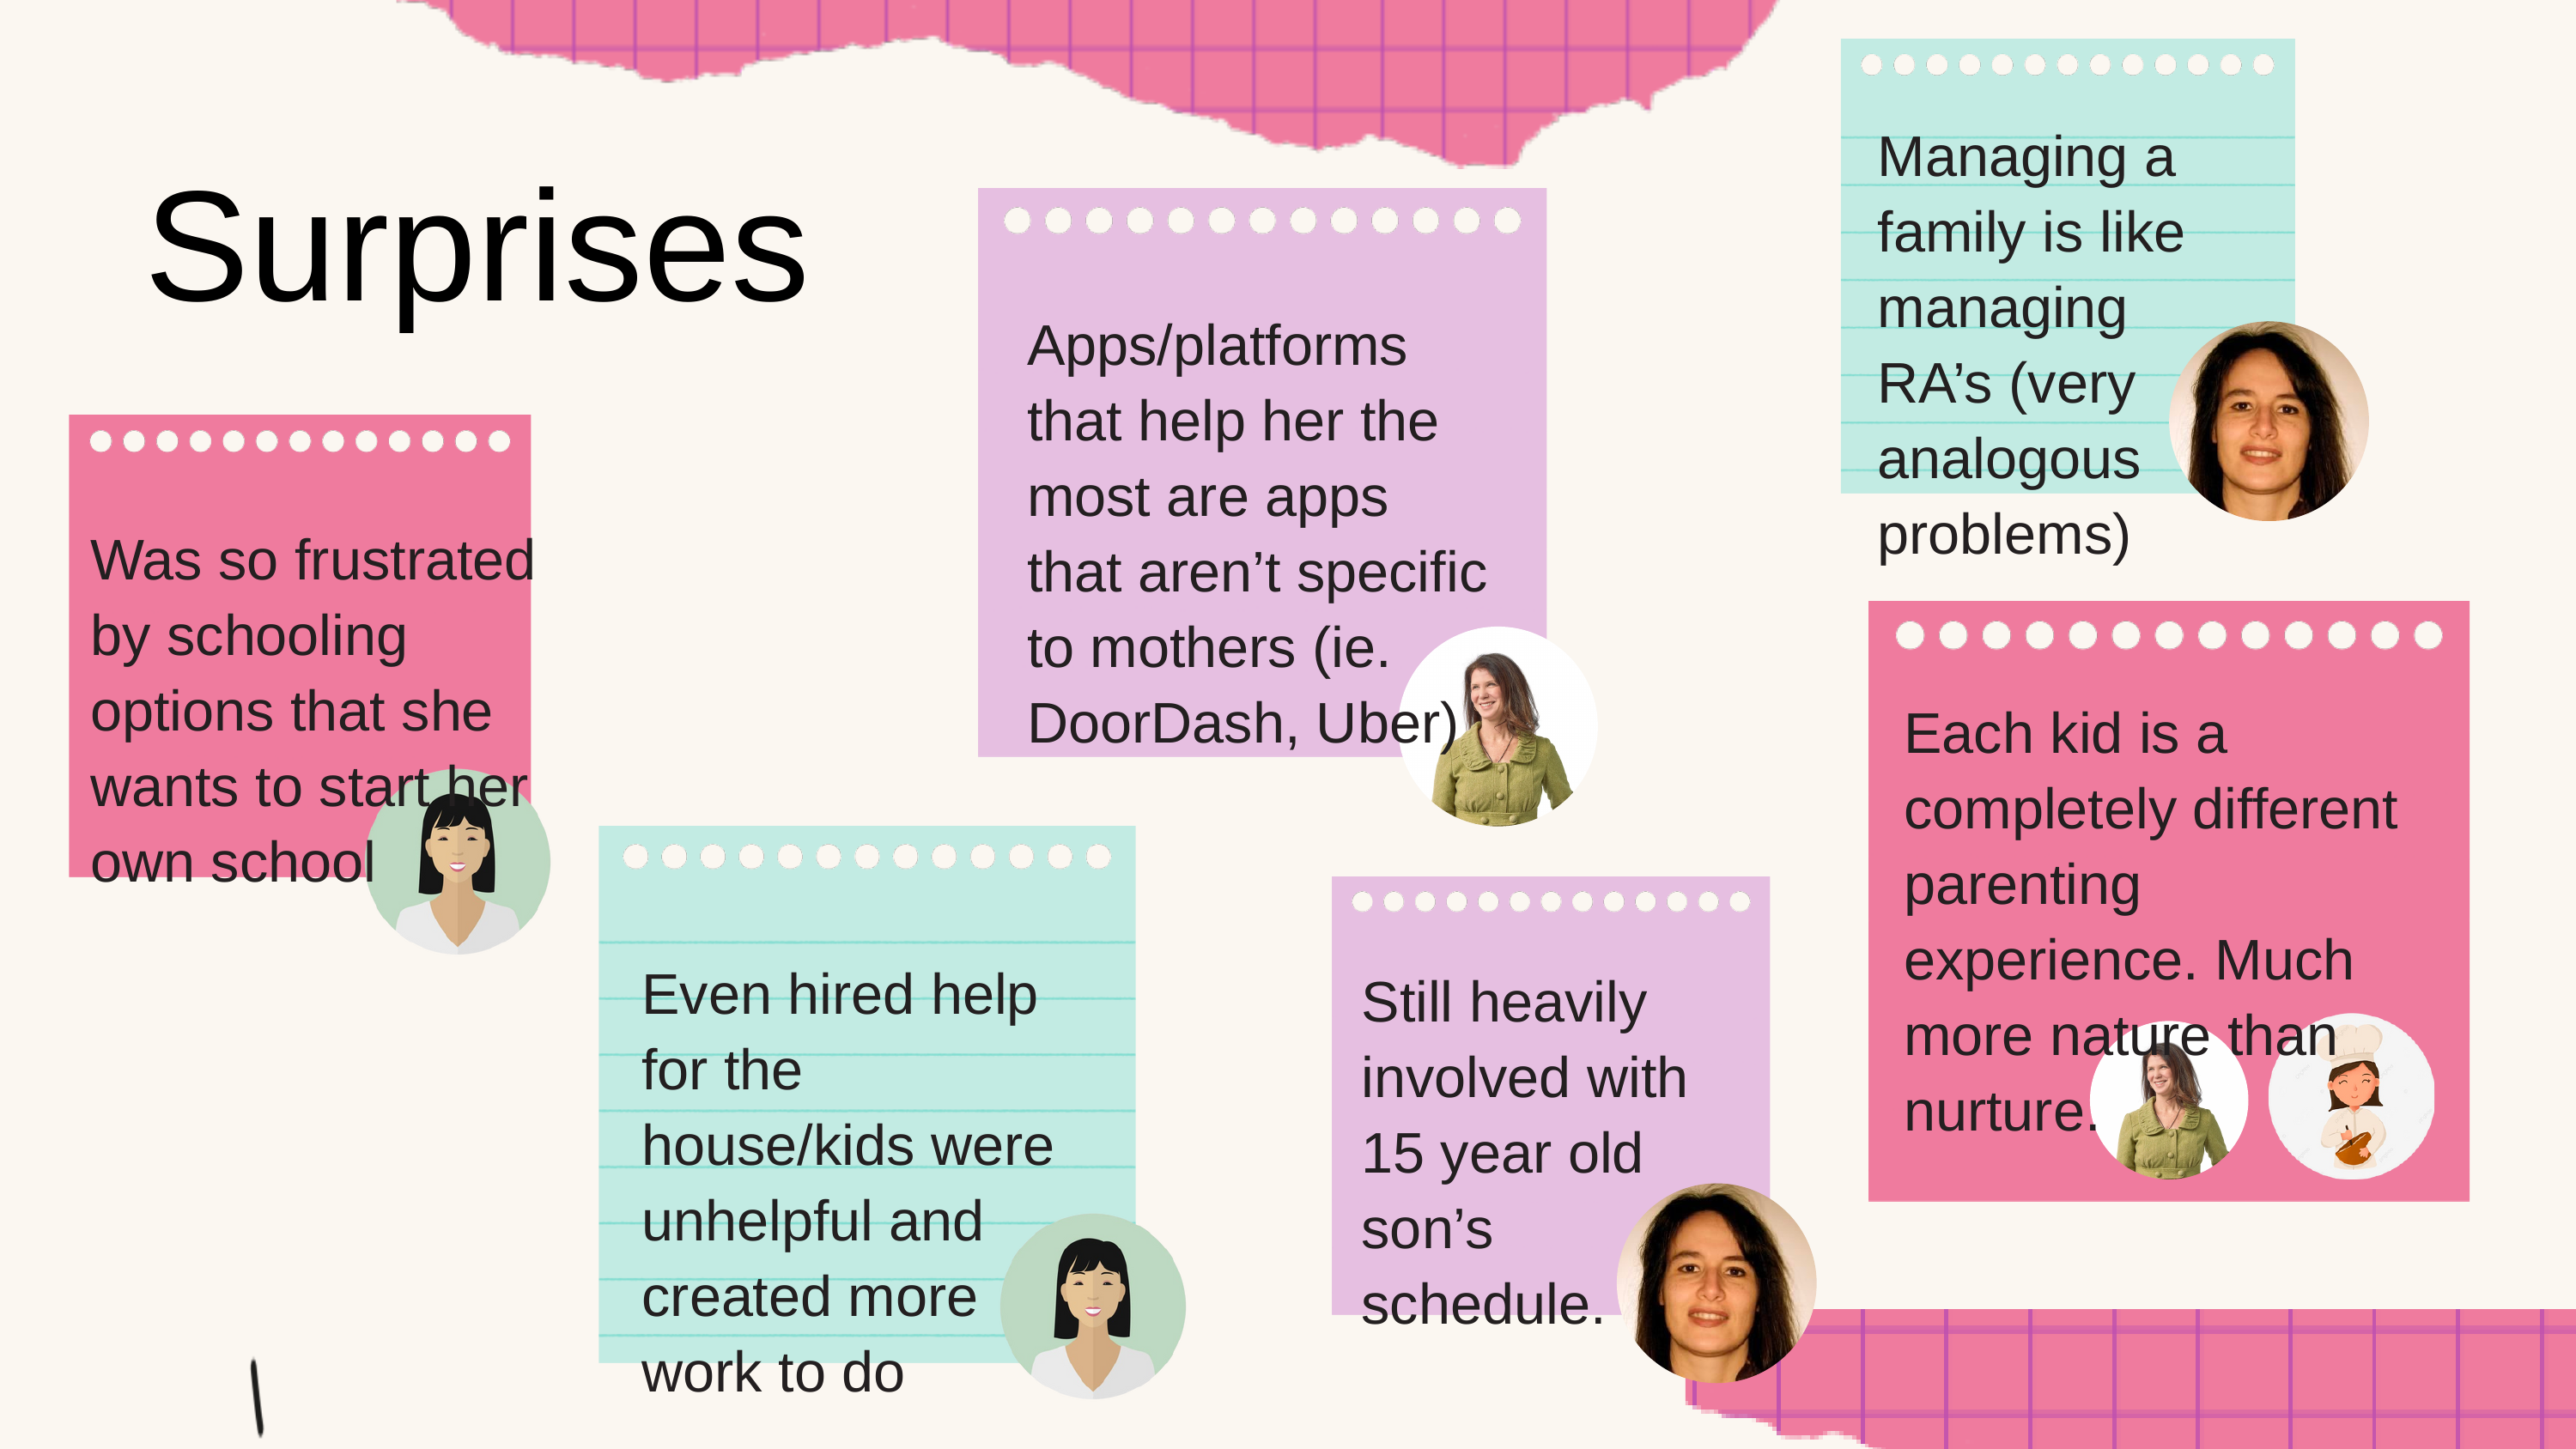

Managing a family is like managing RA’s (very analogous problems)
Surprises

Apps/platforms that help her the most are apps that aren’t specific to mothers (ie. DoorDash, Uber)

Was so frustrated by schooling options that she wants to start her own school

Each kid is a completely different parenting experience. Much more nature than nurture.

Even hired help for the house/kids were unhelpful and created more work to do
Still heavily involved with 15 year old son’s schedule.